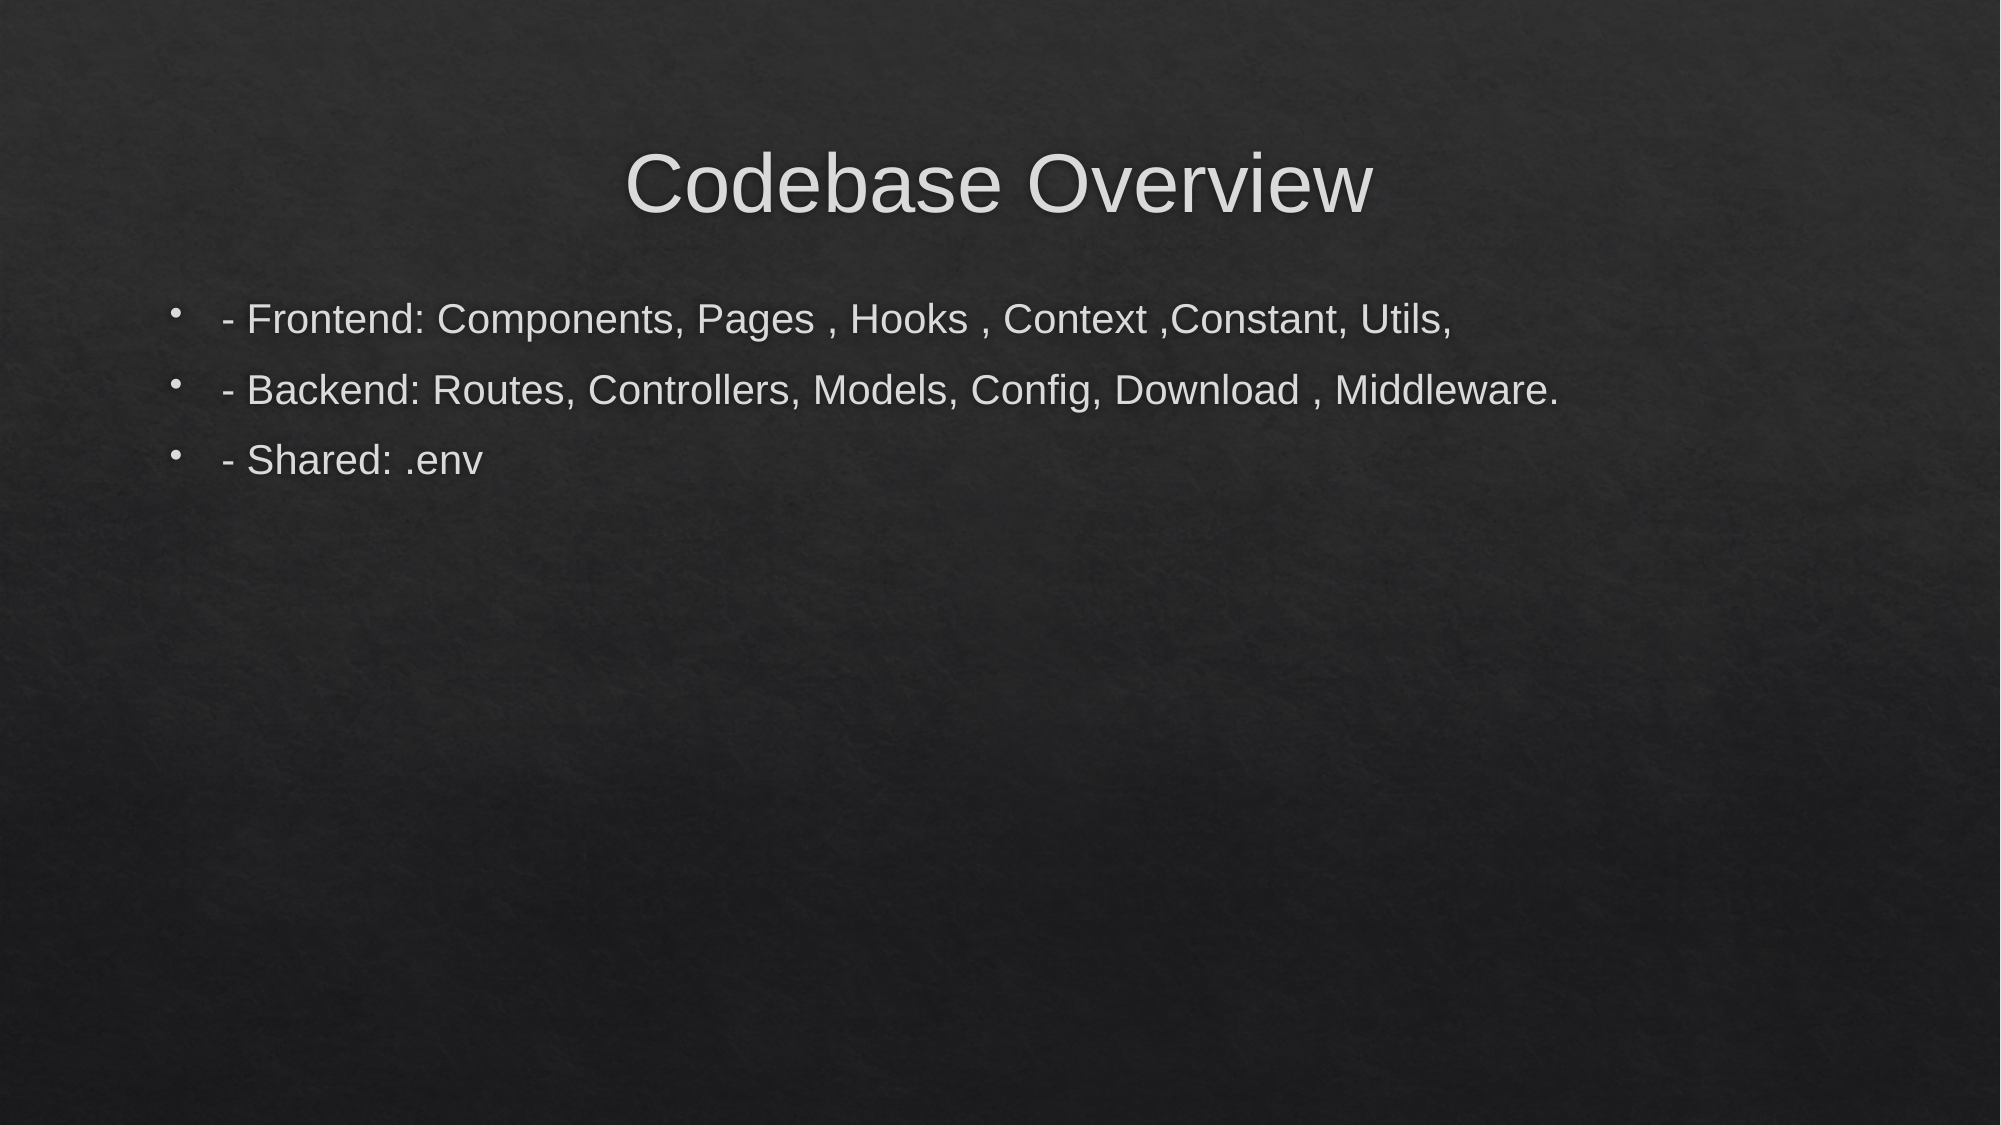

# Codebase Overview
- Frontend: Components, Pages , Hooks , Context ,Constant, Utils,
- Backend: Routes, Controllers, Models, Config, Download , Middleware.
- Shared: .env